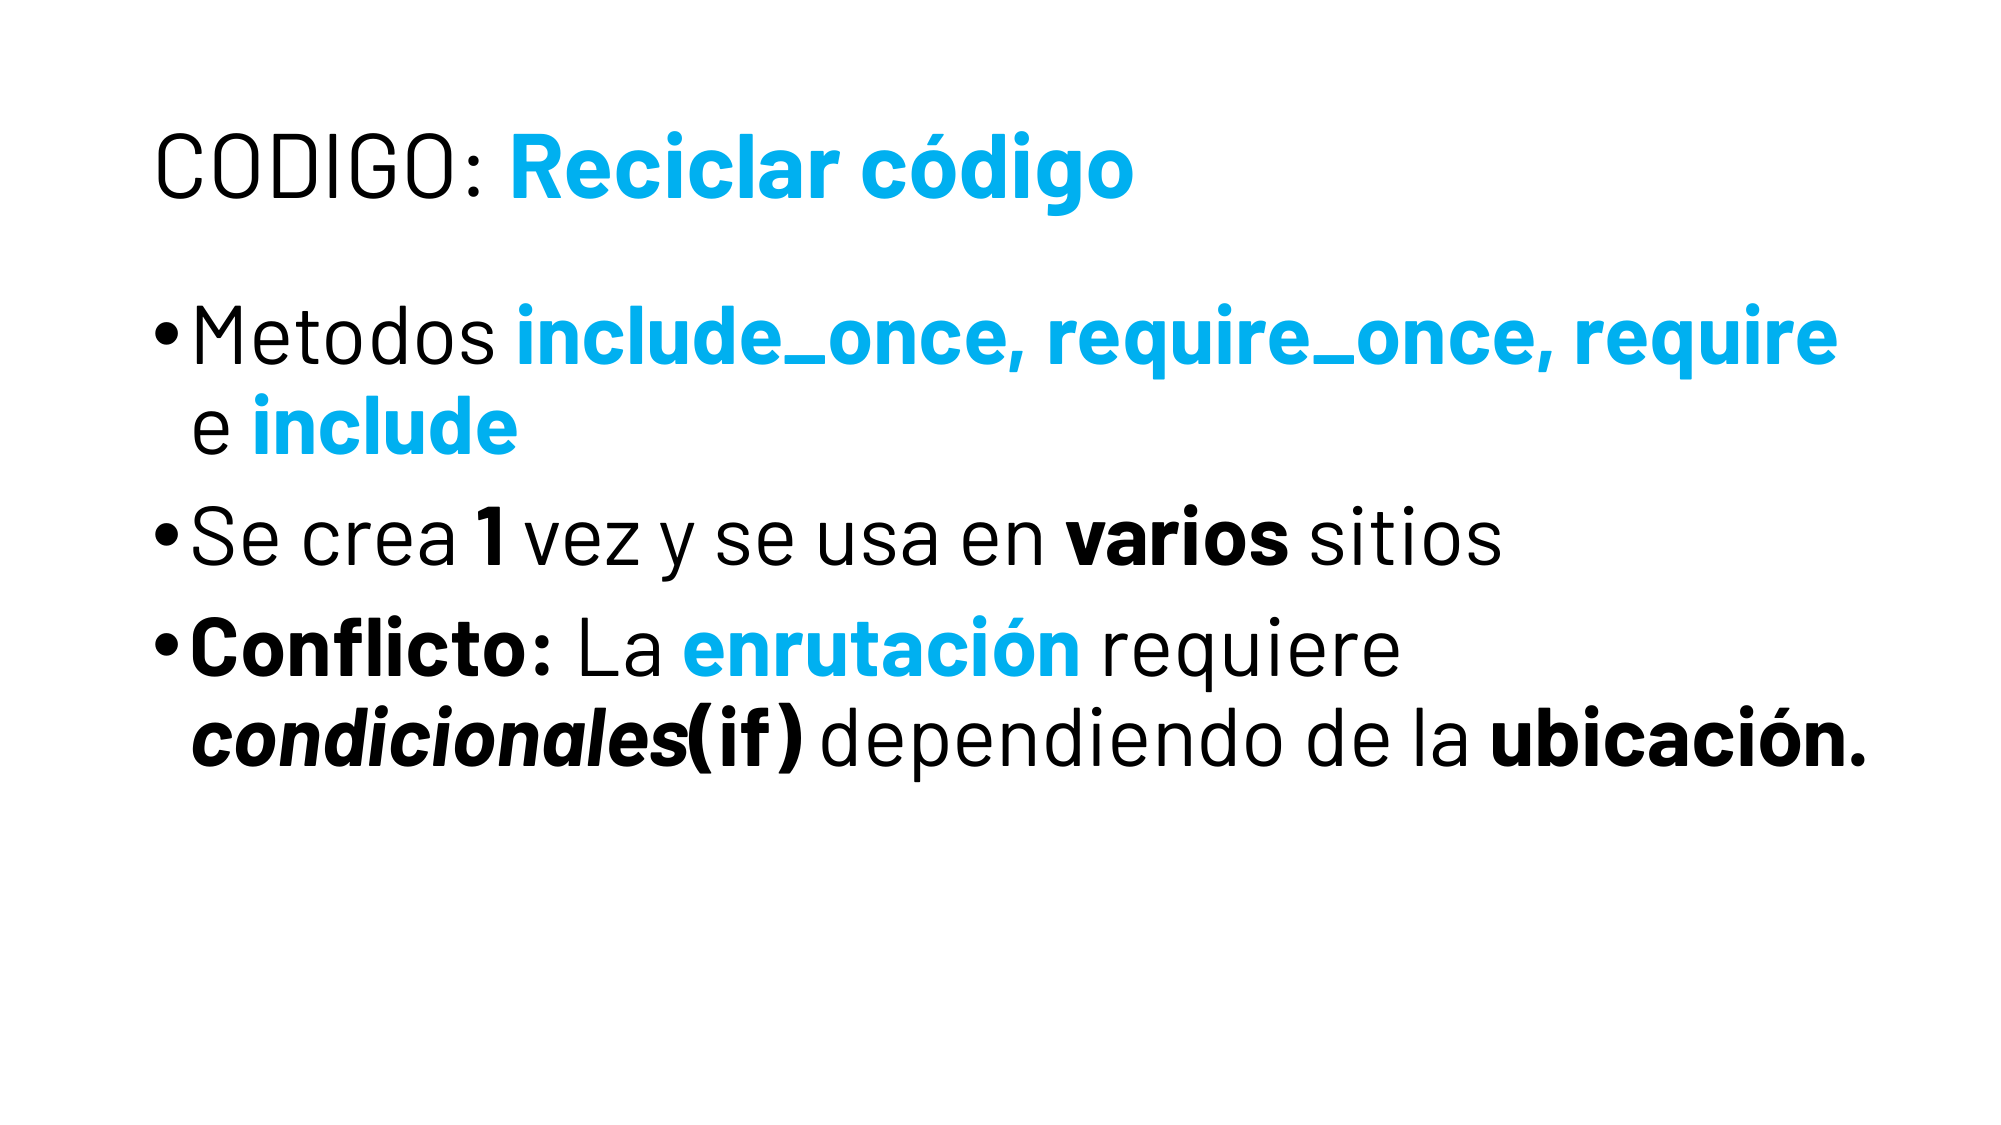

# CODIGO: Reciclar código
Metodos include_once, require_once, require
e include
Se crea 1 vez y se usa en varios sitios
Conflicto: La enrutación requiere condicionales(if) dependiendo de la ubicación.